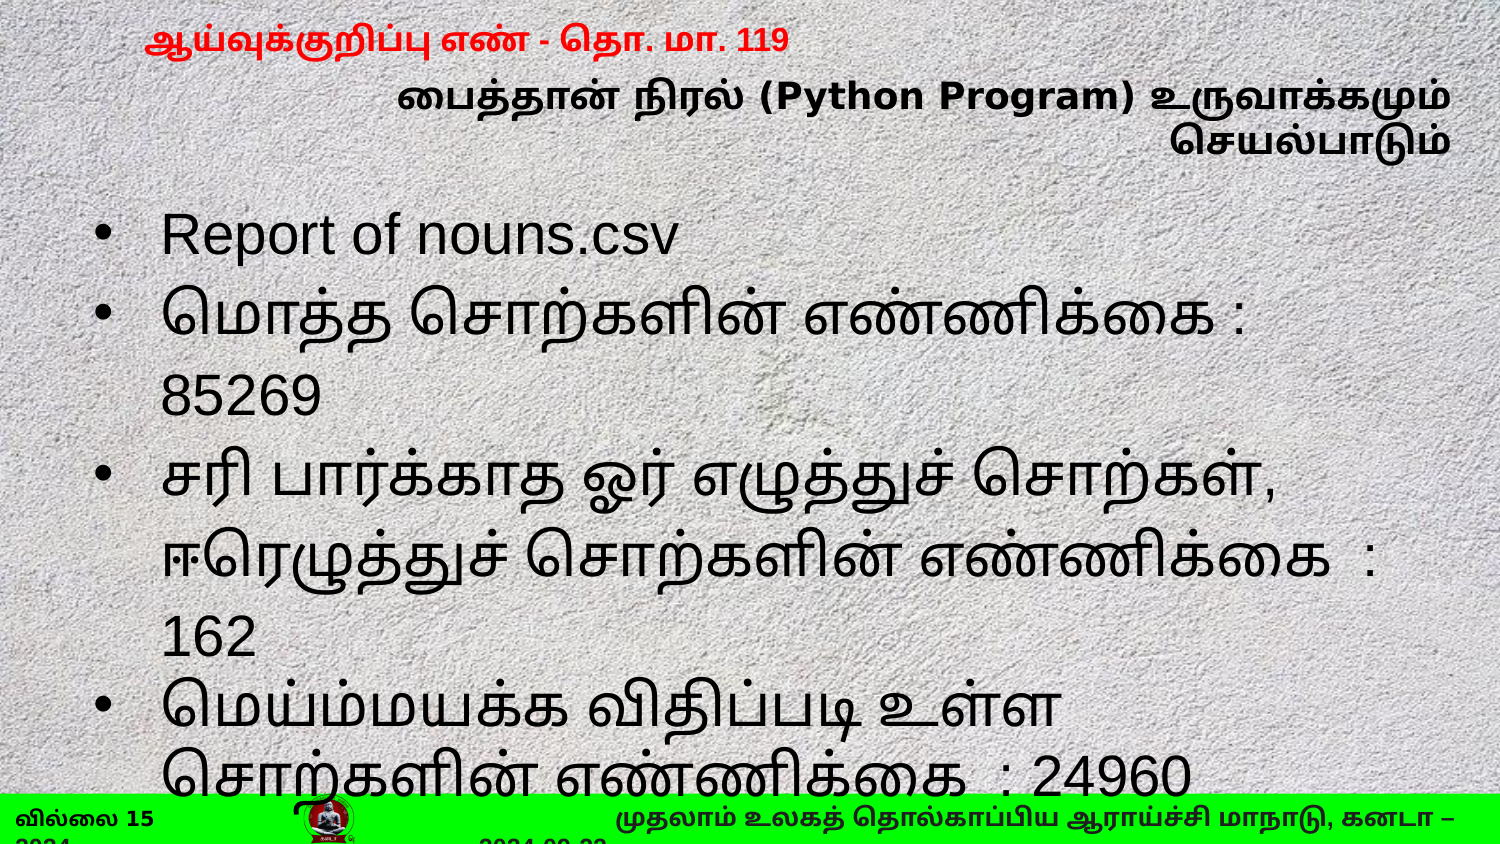

# பைத்தான் நிரல் (Python Program) உருவாக்கமும் செயல்பாடும்
Report of nouns.csv
மொத்த சொற்களின் எண்ணிக்கை : 85269
சரி பார்க்காத ஓர் எழுத்துச் சொற்கள், ஈரெழுத்துச் சொற்களின் எண்ணிக்கை  : 162
மெய்ம்மயக்க விதிப்படி உள்ள சொற்களின் எண்ணிக்கை  : 24960